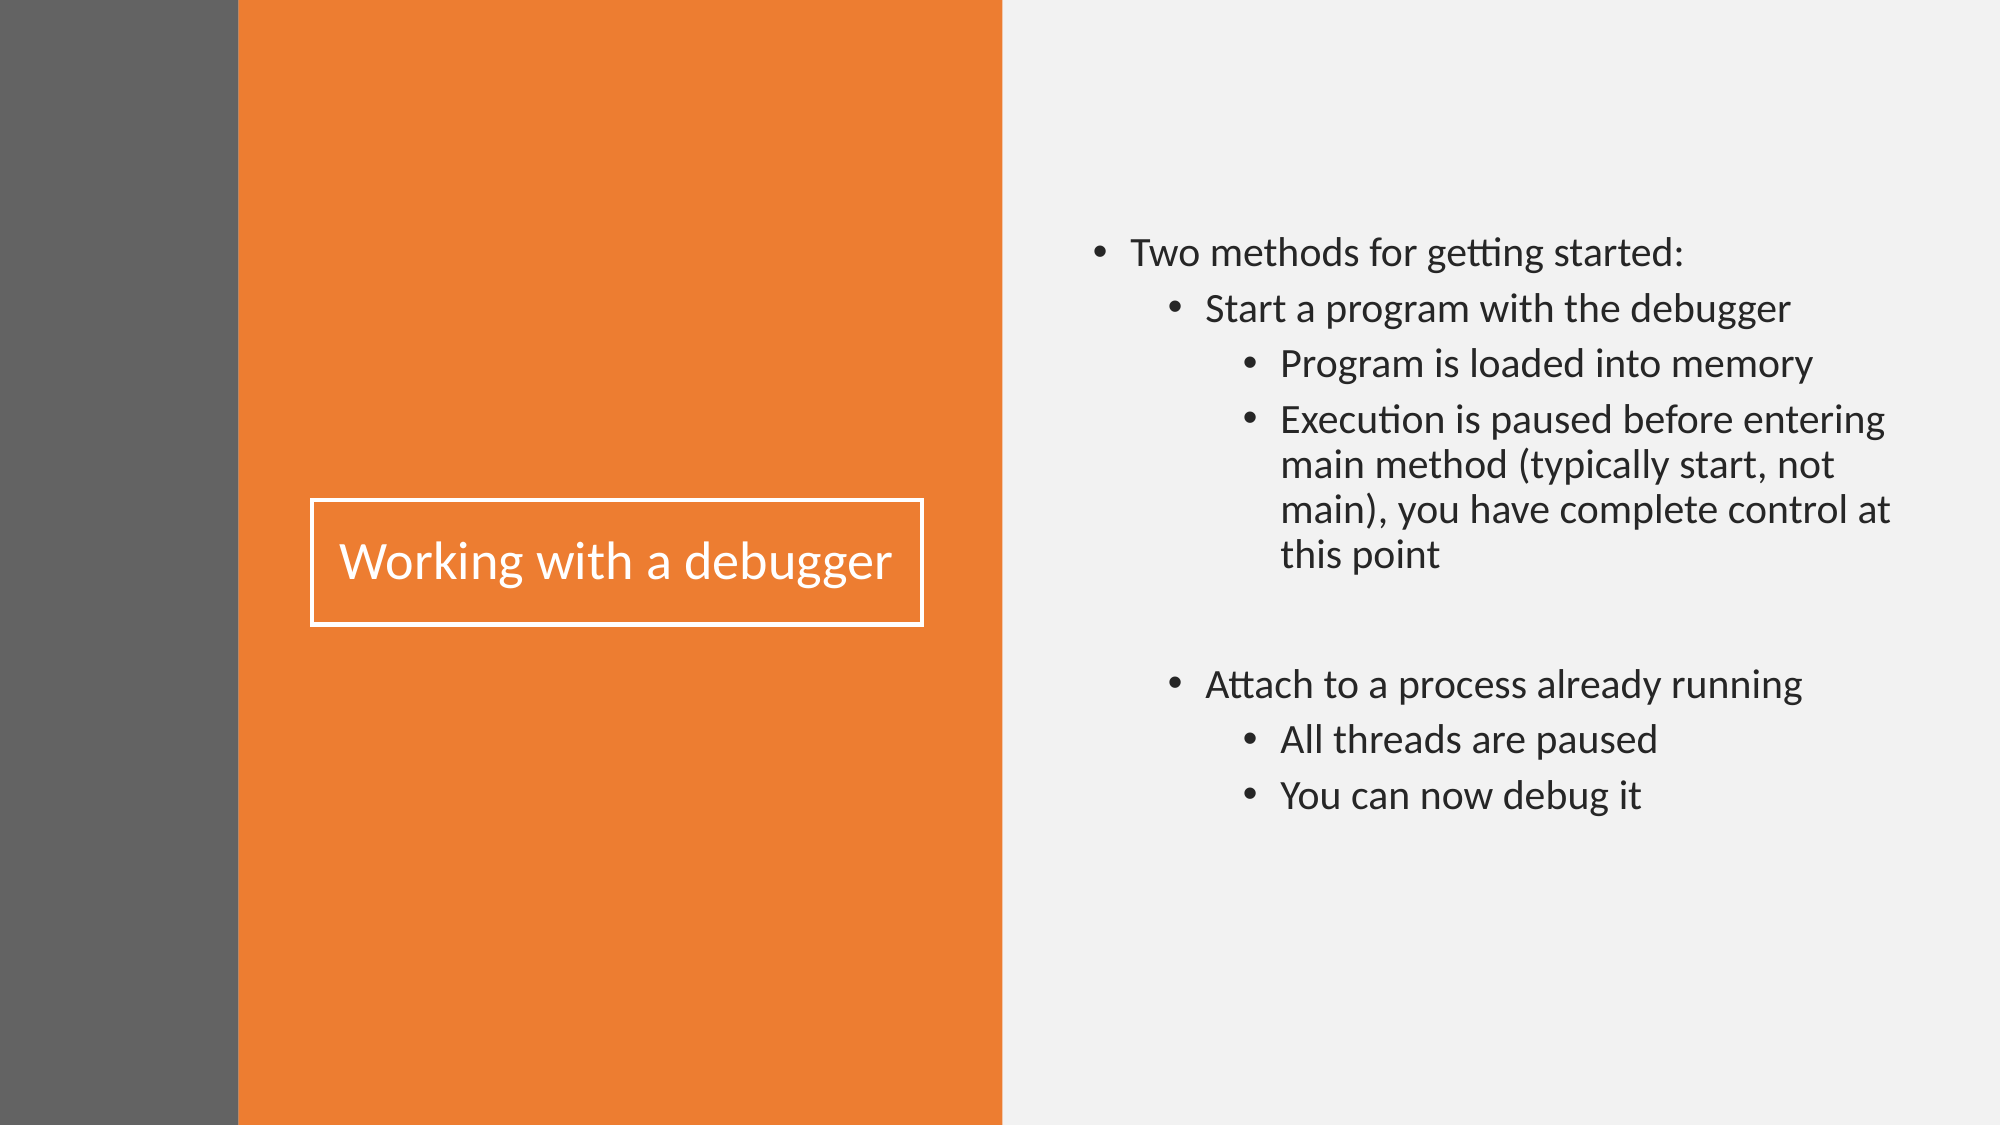

Two methods for getting started:
Start a program with the debugger
Program is loaded into memory
Execution is paused before entering main method (typically start, not main), you have complete control at this point

Attach to a process already running
All threads are paused
You can now debug it

# Working with a debugger